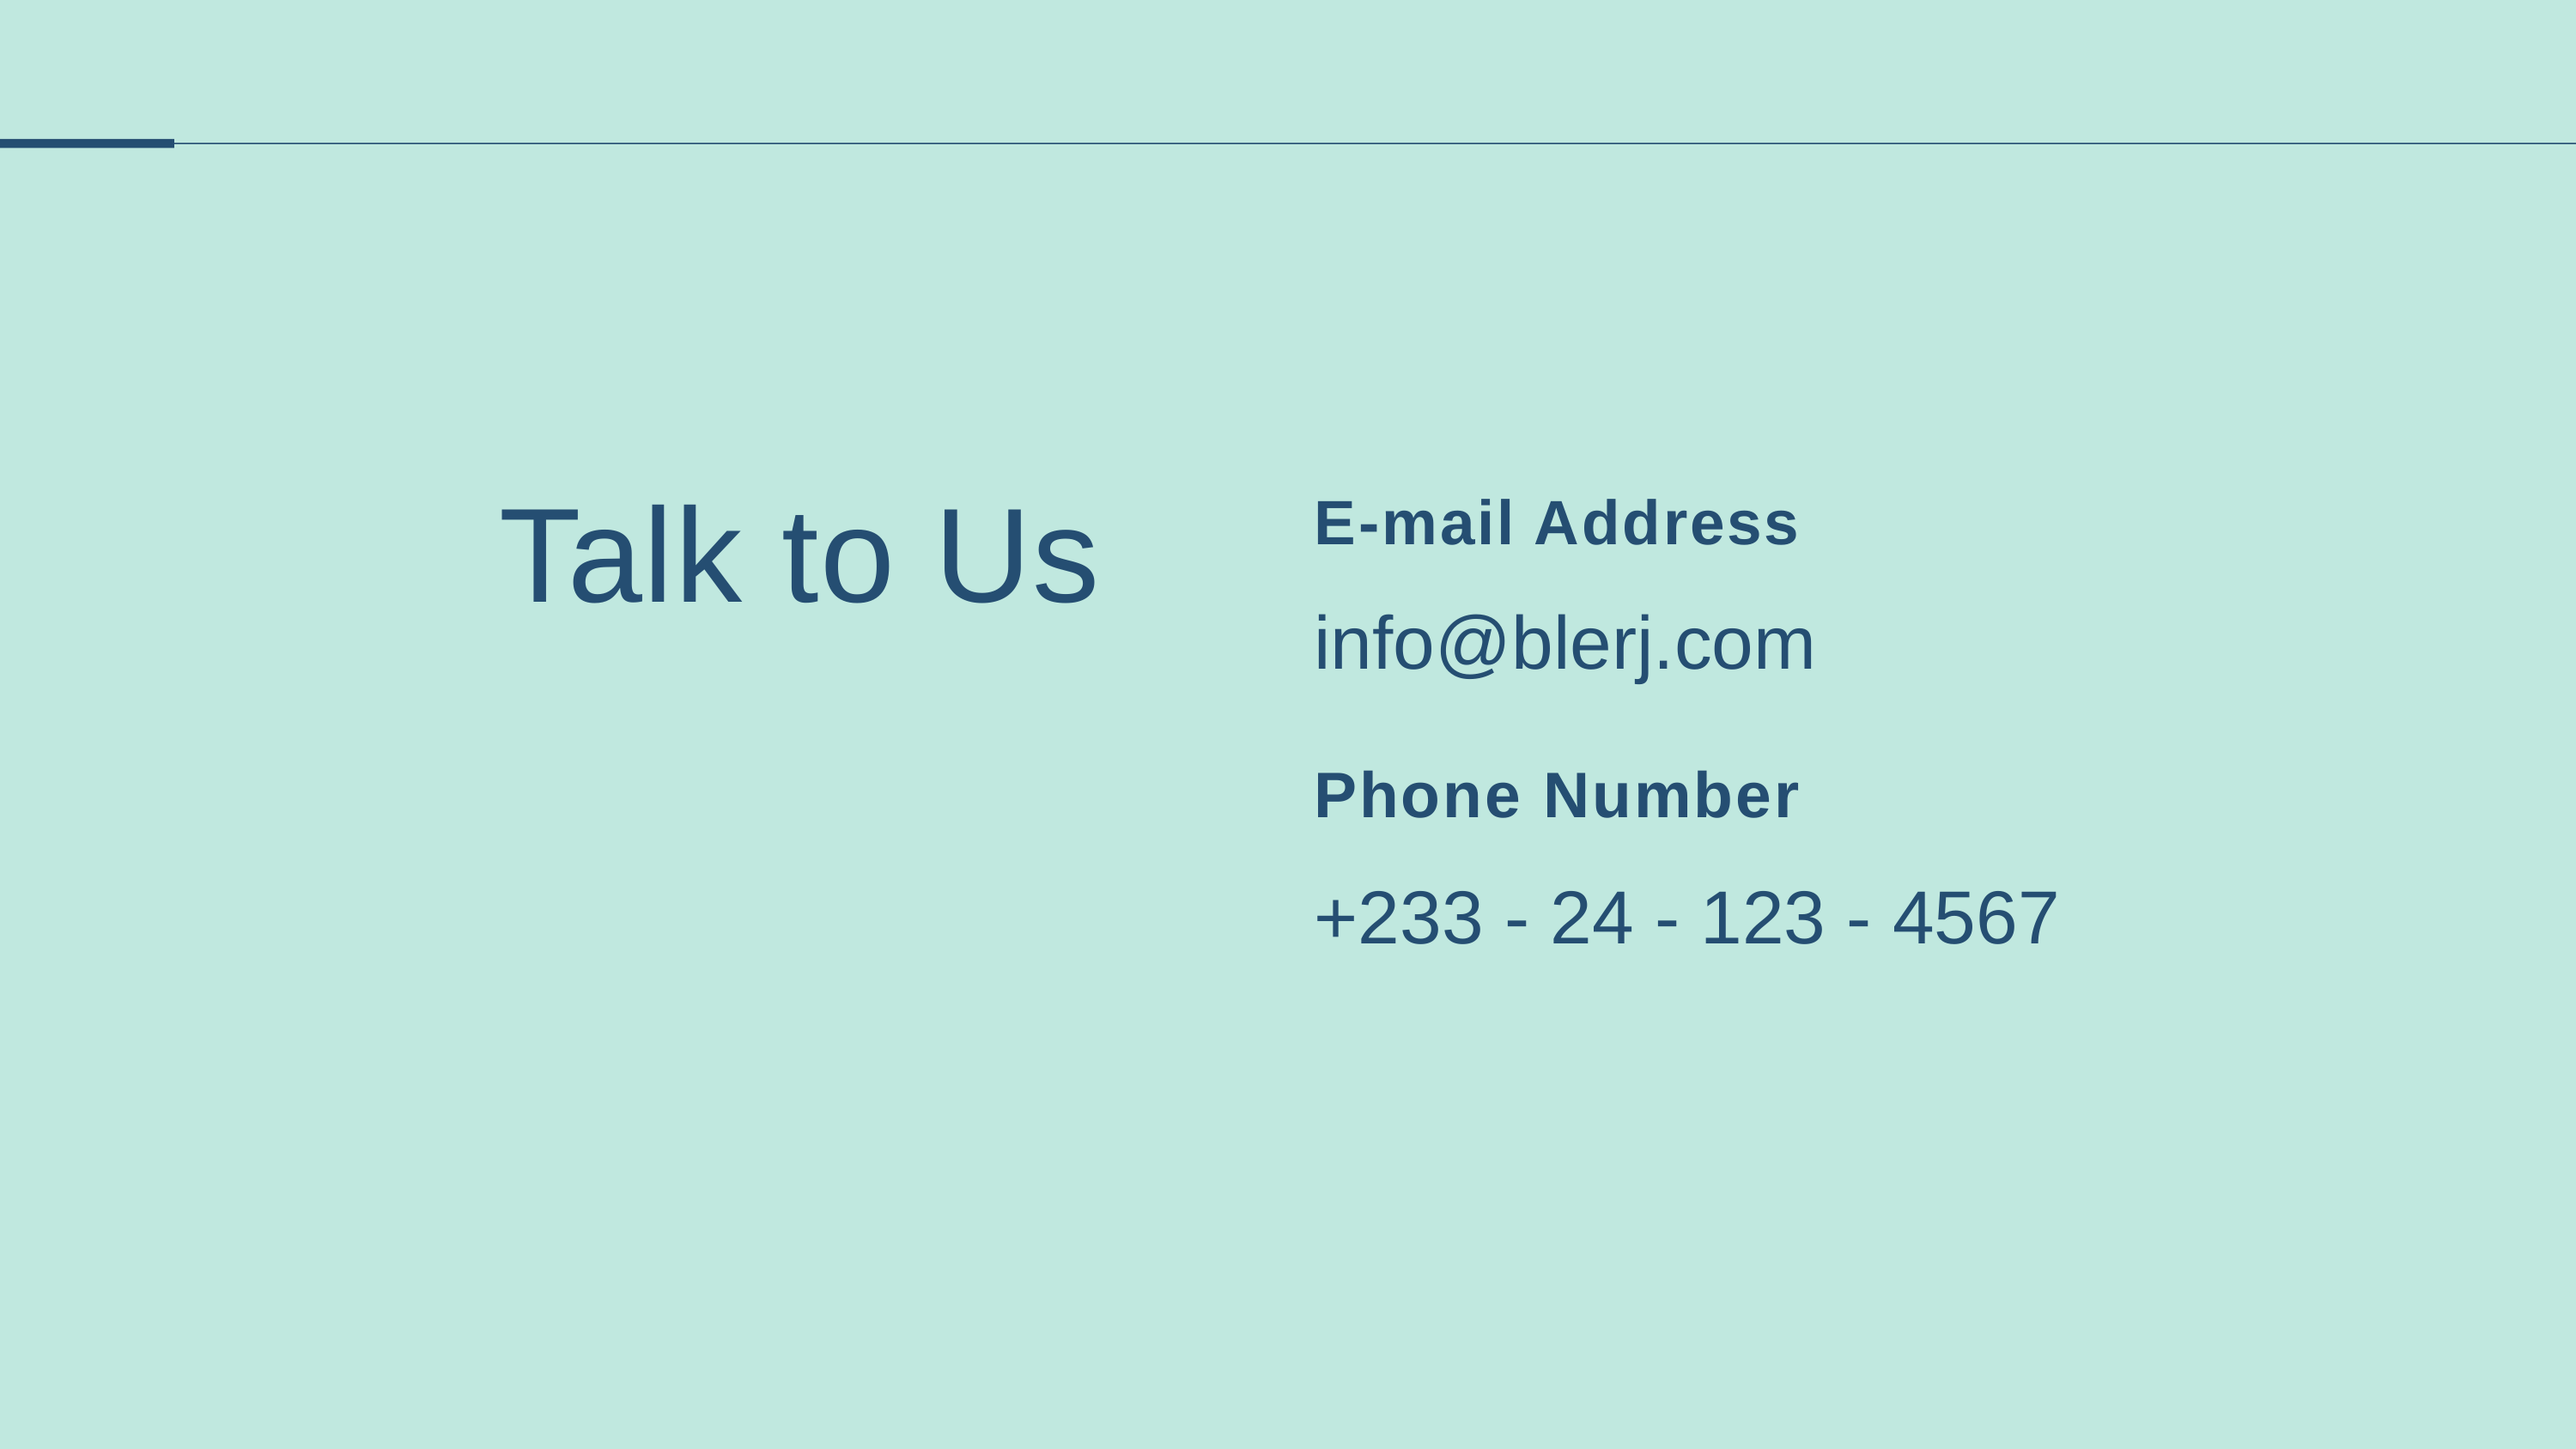

Talk to Us
E-mail Address
info@blerj.com
Phone Number
+233 - 24 - 123 - 4567